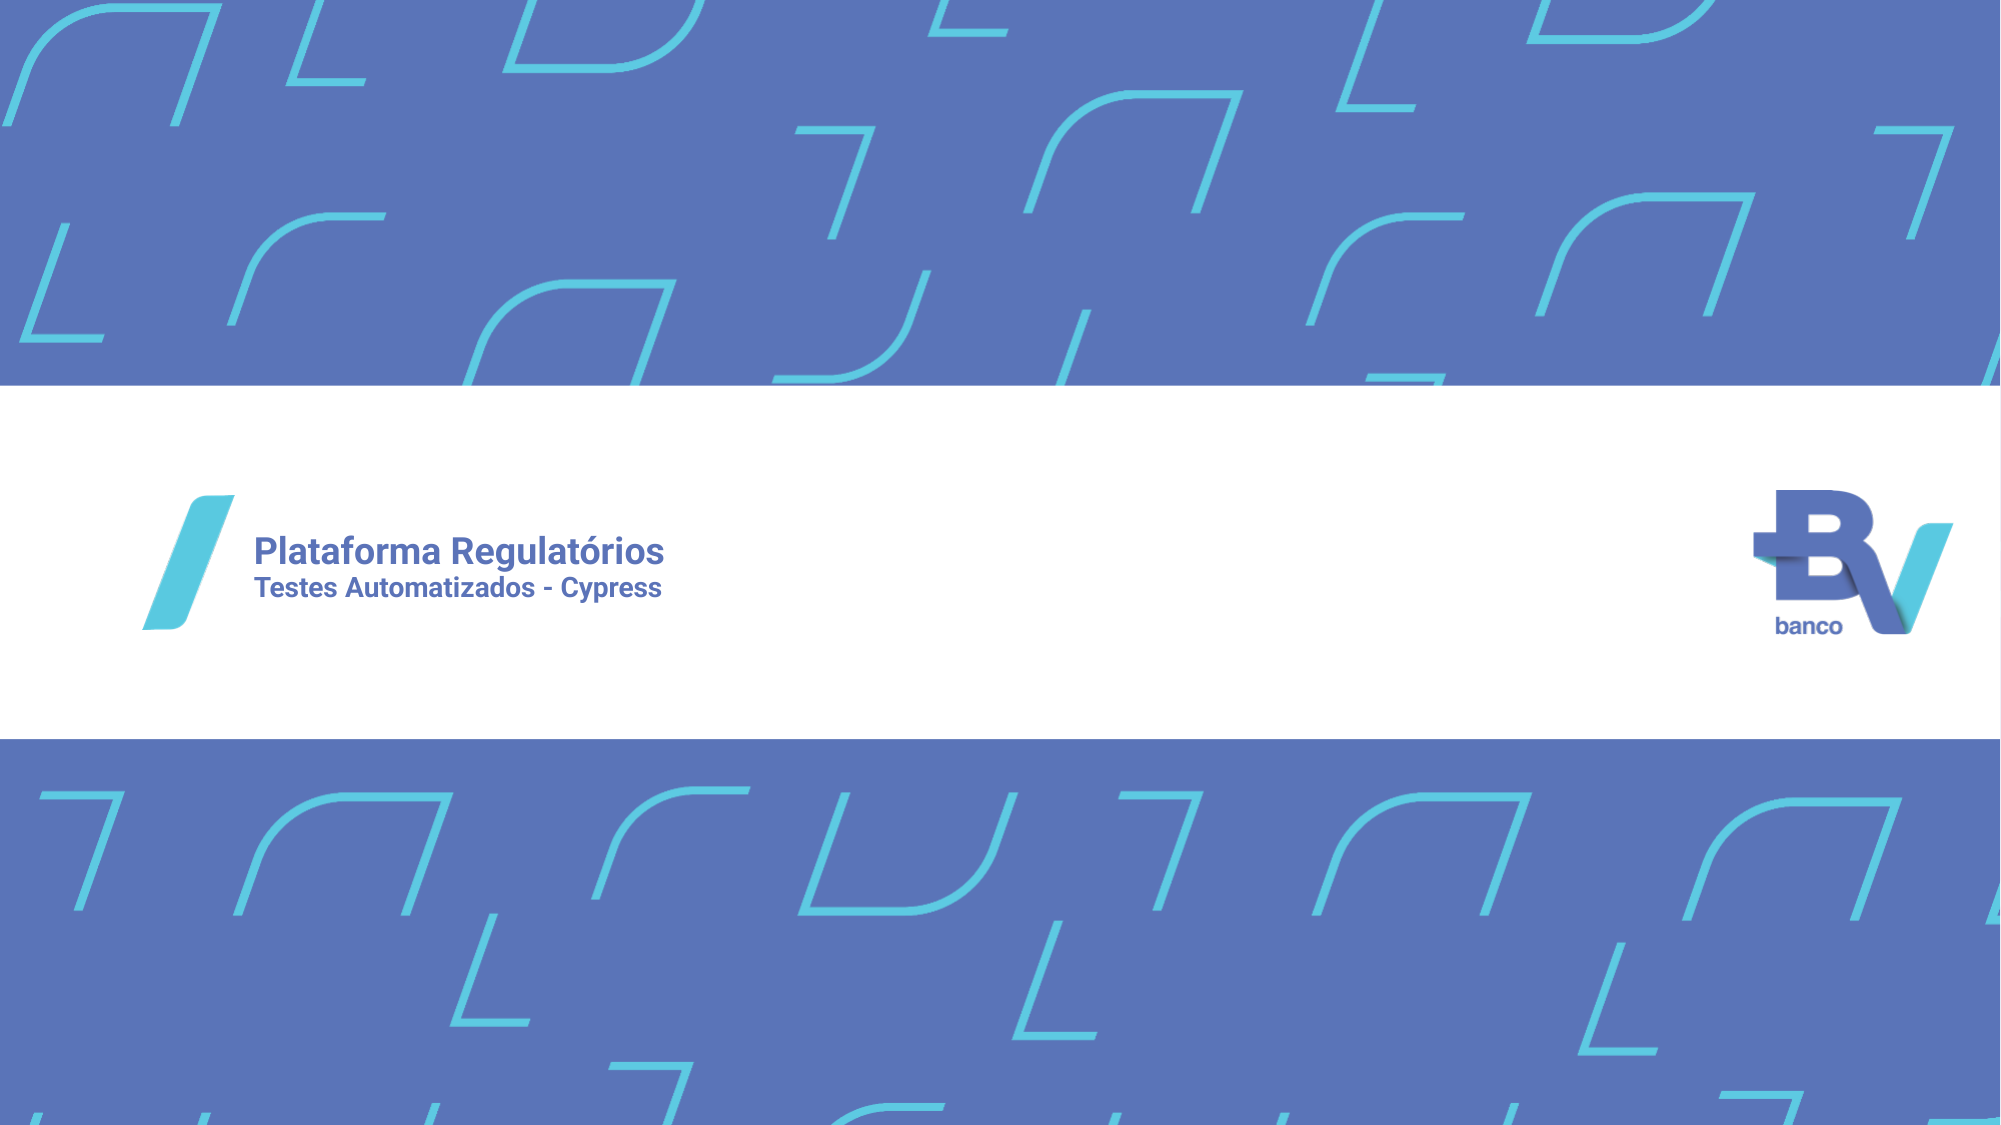

# Plataforma Regulatórios Testes Automatizados - Cypress